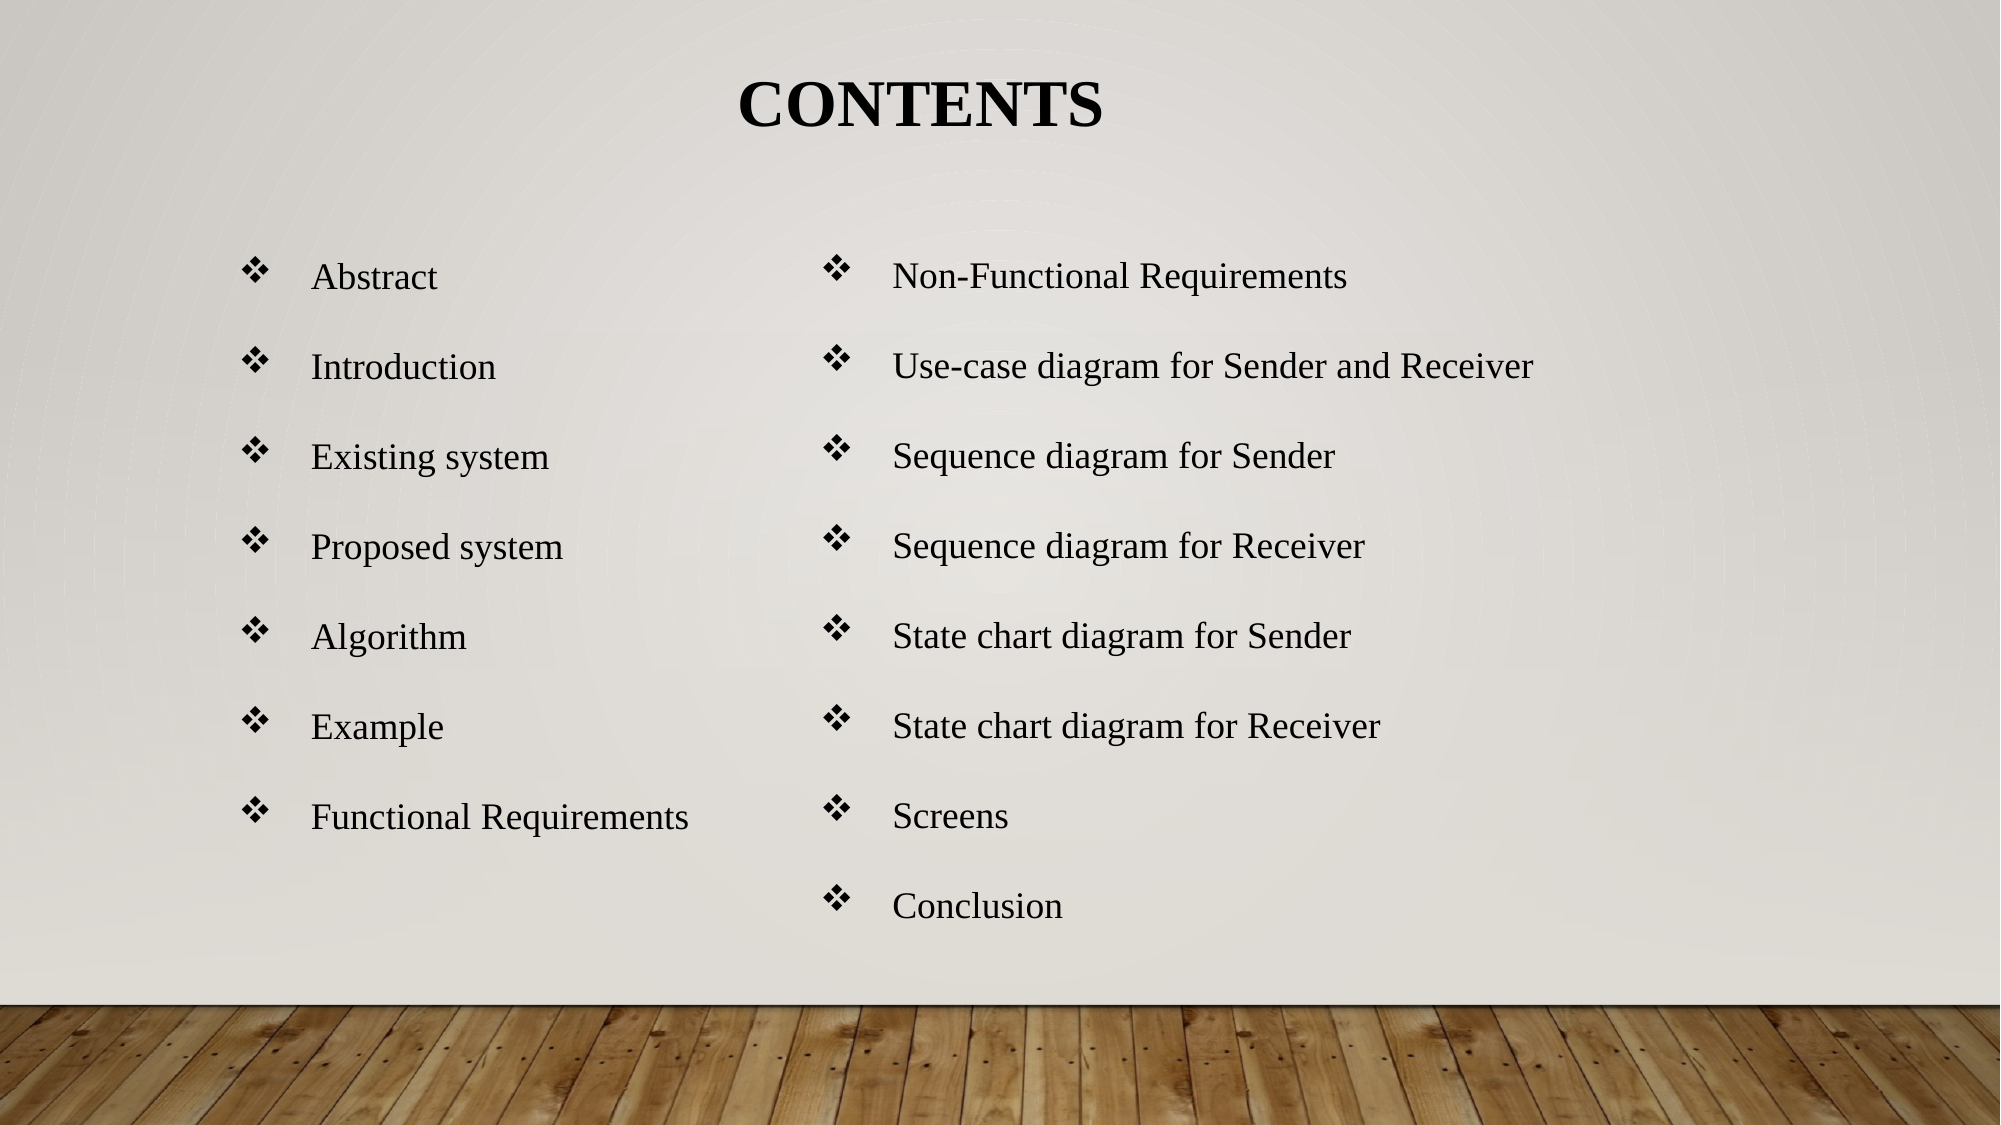

CONTENTS
    Non-Functional Requirements
    Use-case diagram for Sender and Receiver
    Sequence diagram for Sender
    Sequence diagram for Receiver
    State chart diagram for Sender
    State chart diagram for Receiver
    Screens
    Conclusion
    Abstract
    Introduction
    Existing system
    Proposed system
    Algorithm
    Example
    Functional Requirements